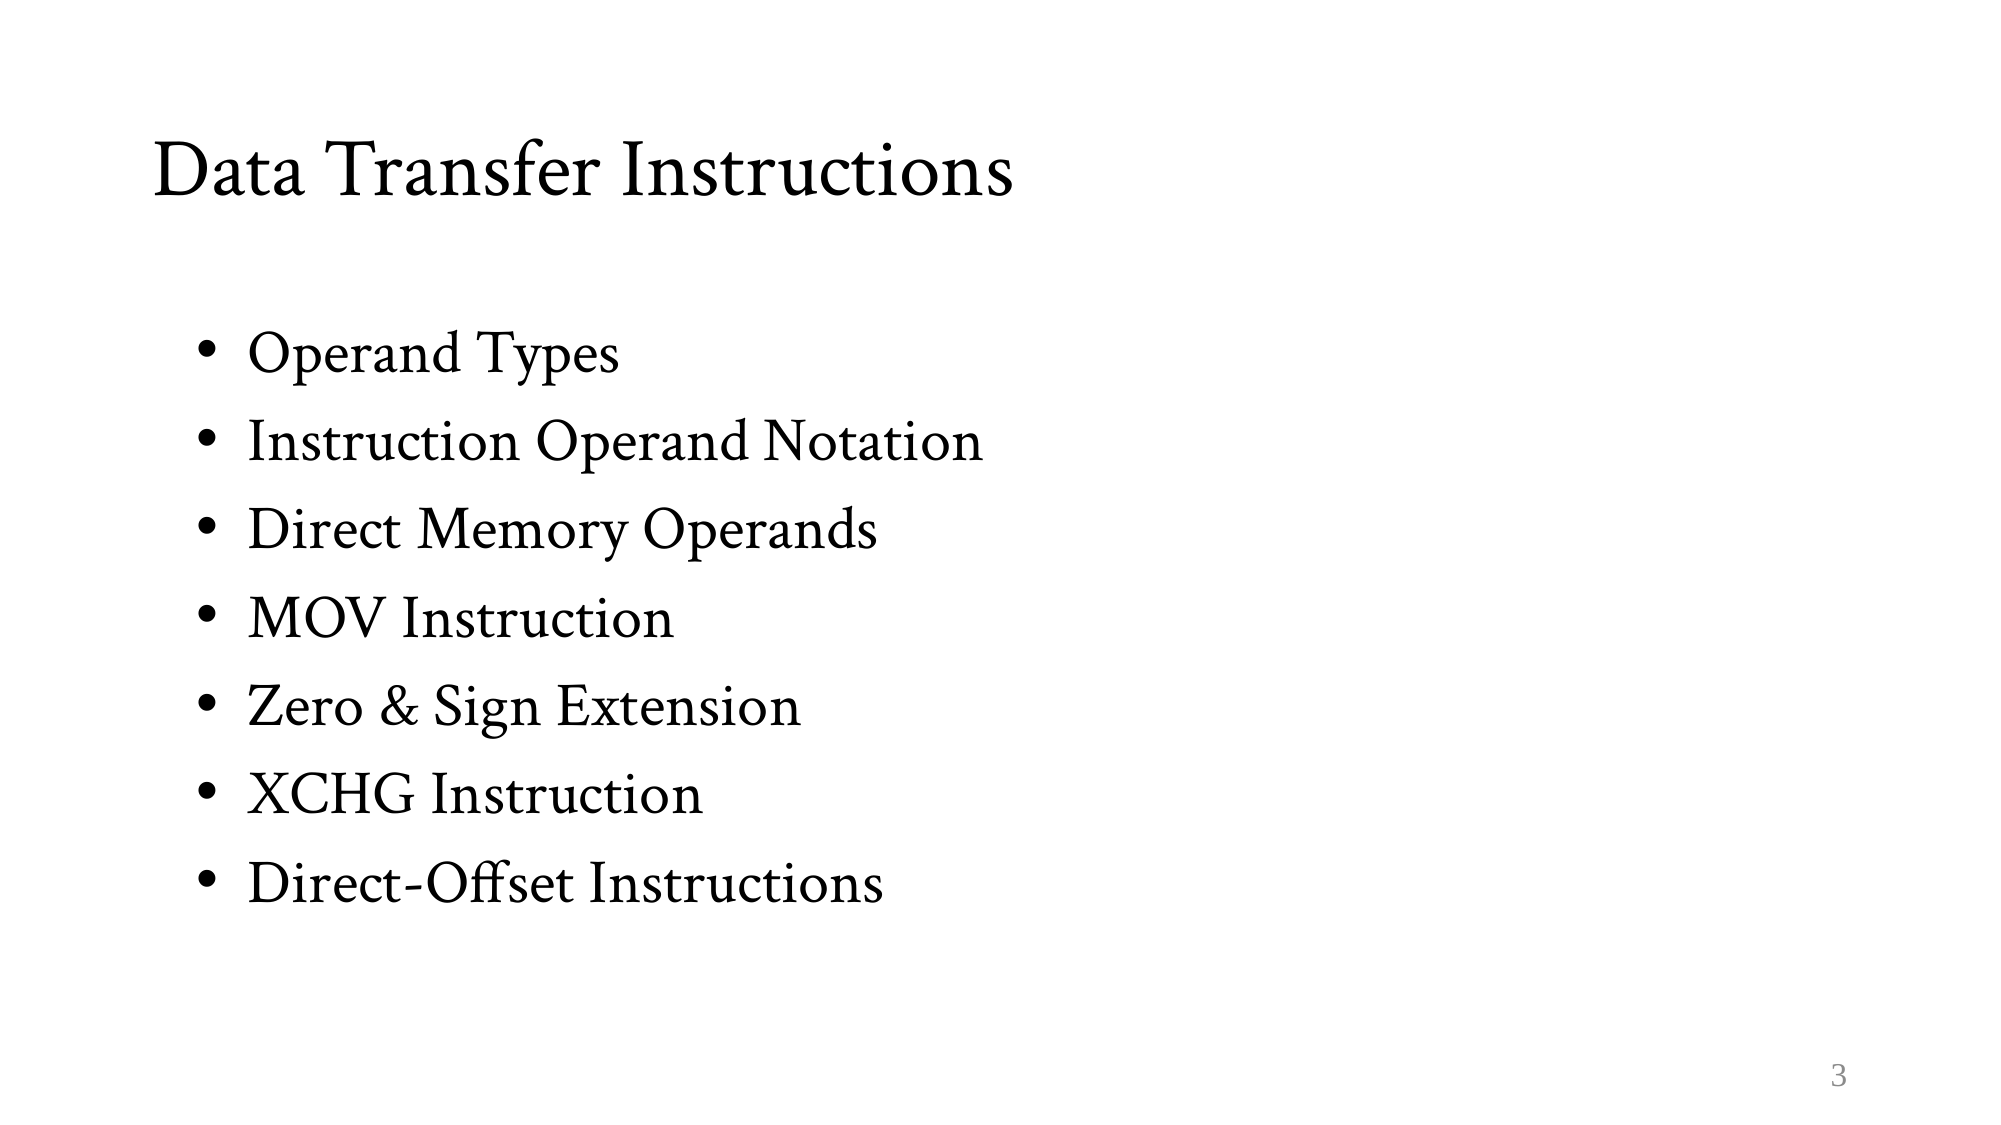

# Data Transfer Instructions
 Operand Types
 Instruction Operand Notation
 Direct Memory Operands
 MOV Instruction
 Zero & Sign Extension
 XCHG Instruction
 Direct-Offset Instructions
3